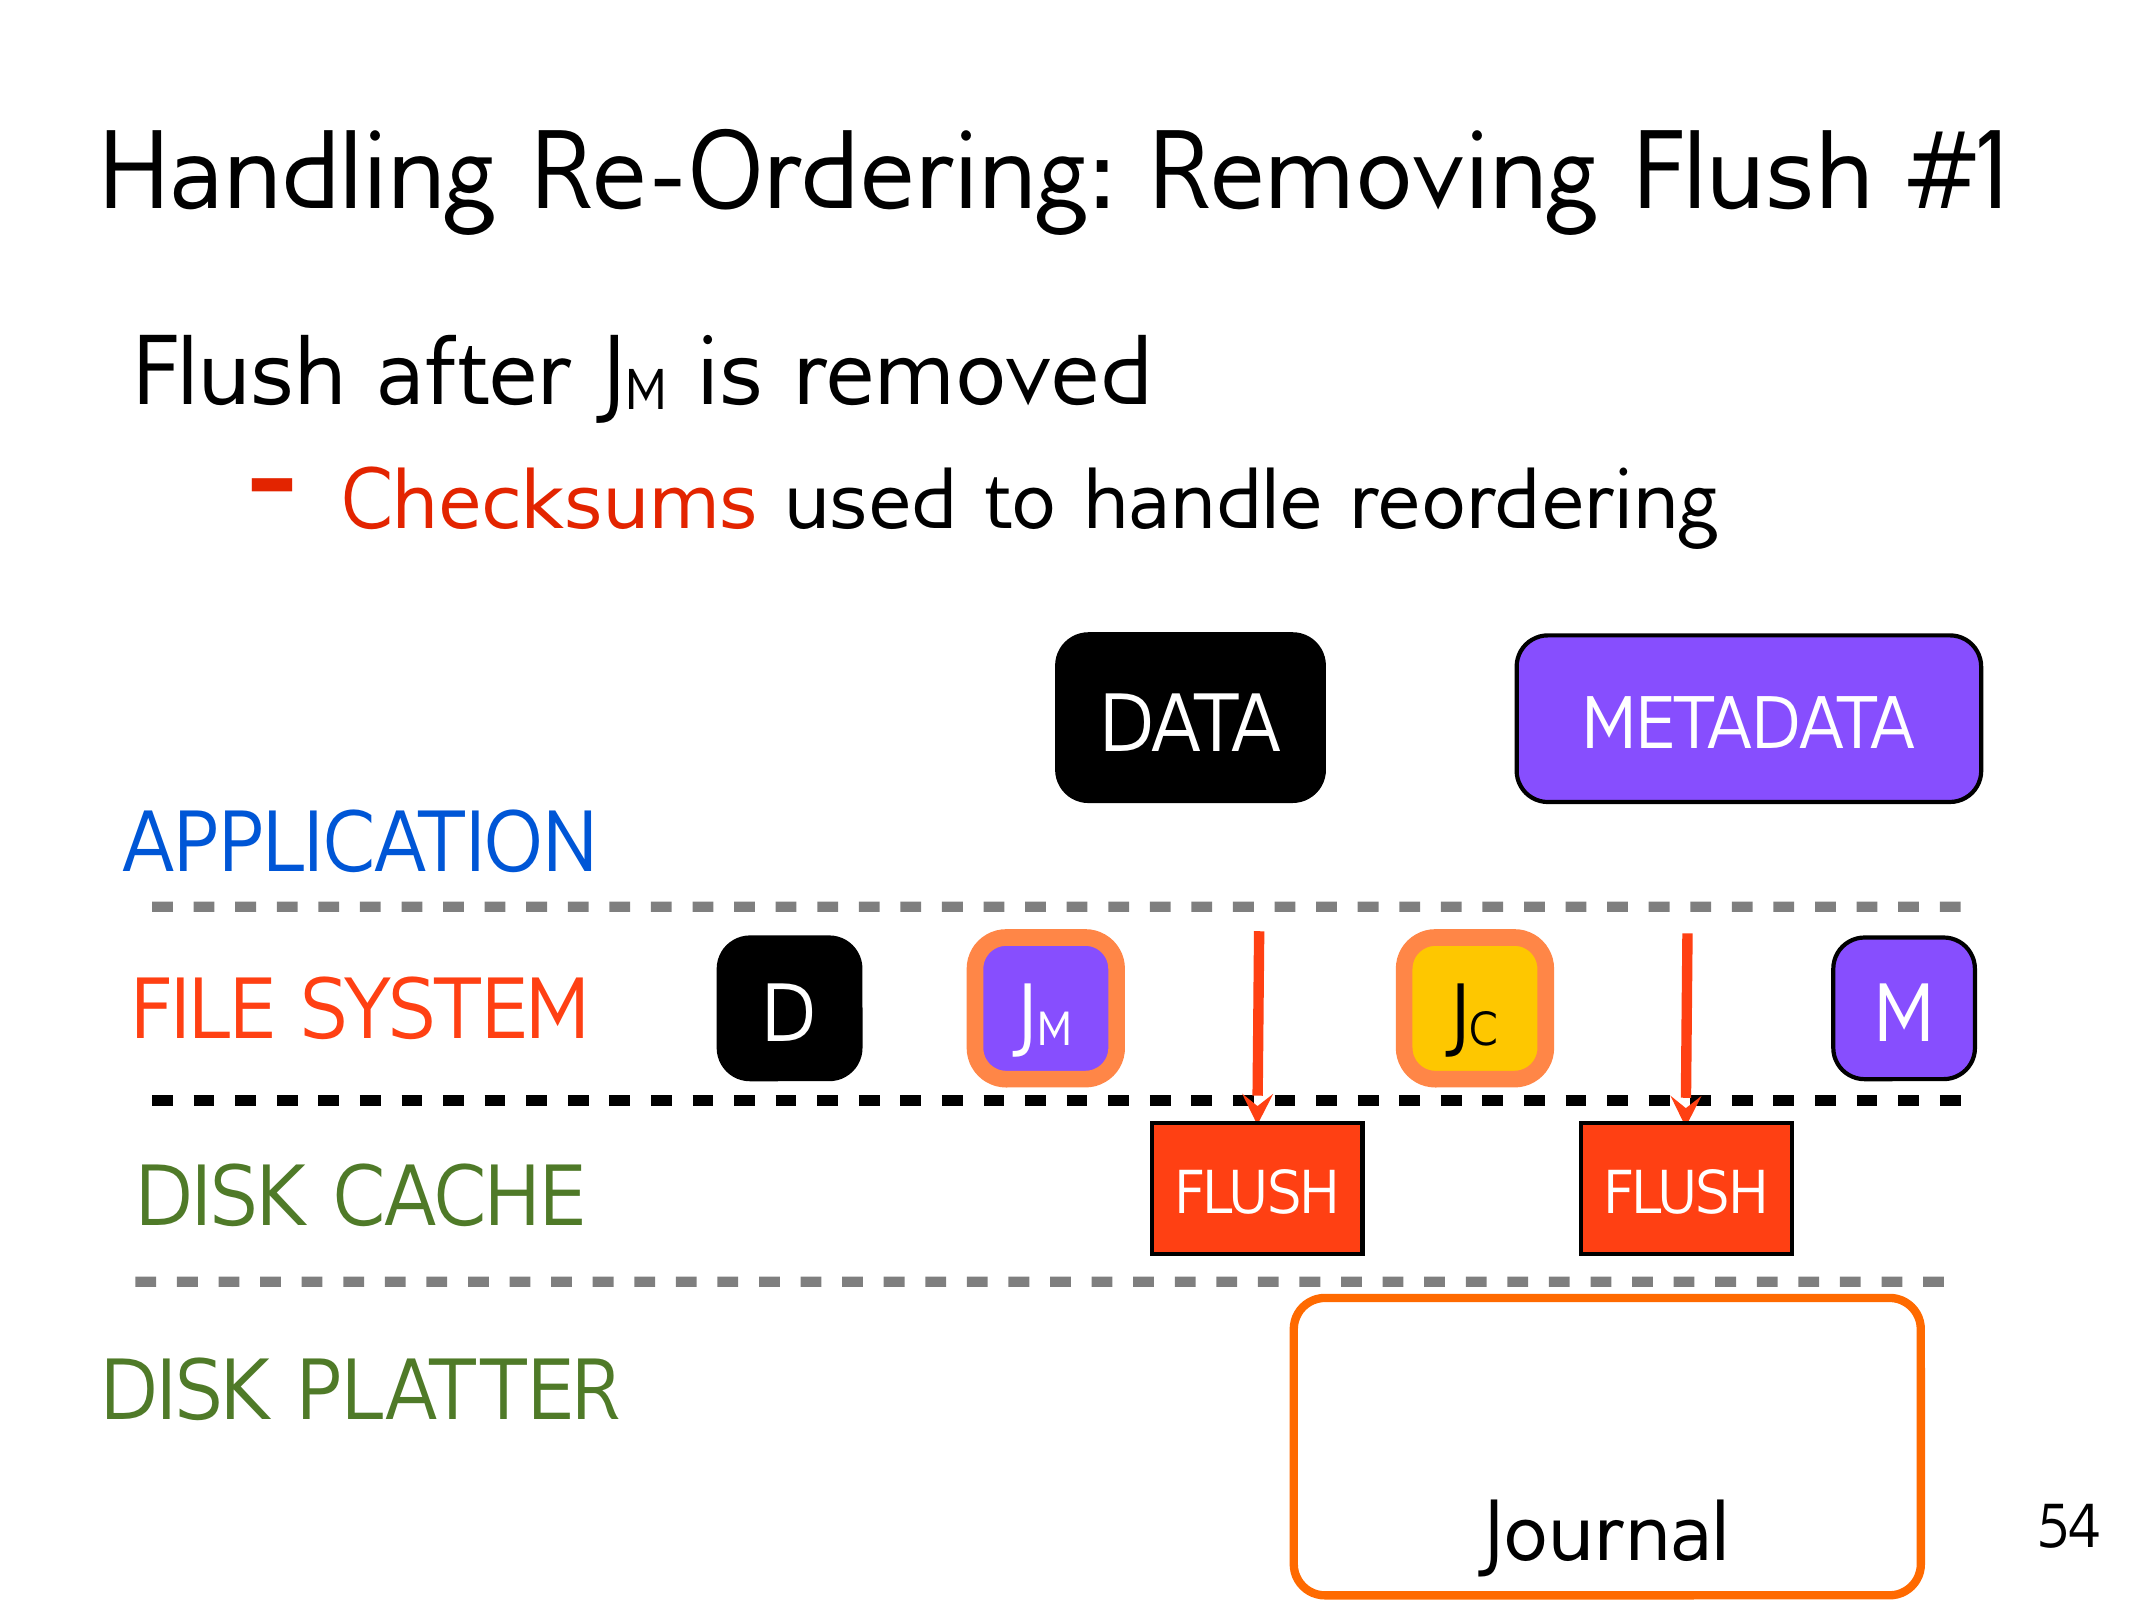

# Handling Re-Ordering: Removing Flush #1
Flush after JM is removed
Checksums used to handle reordering
DATA
METADATA
APPLICATION

D
JM
JC
M
FILE SYSTEM

FLUSH
FLUSH
DISK CACHE

Journal
DISK PLATTER
54